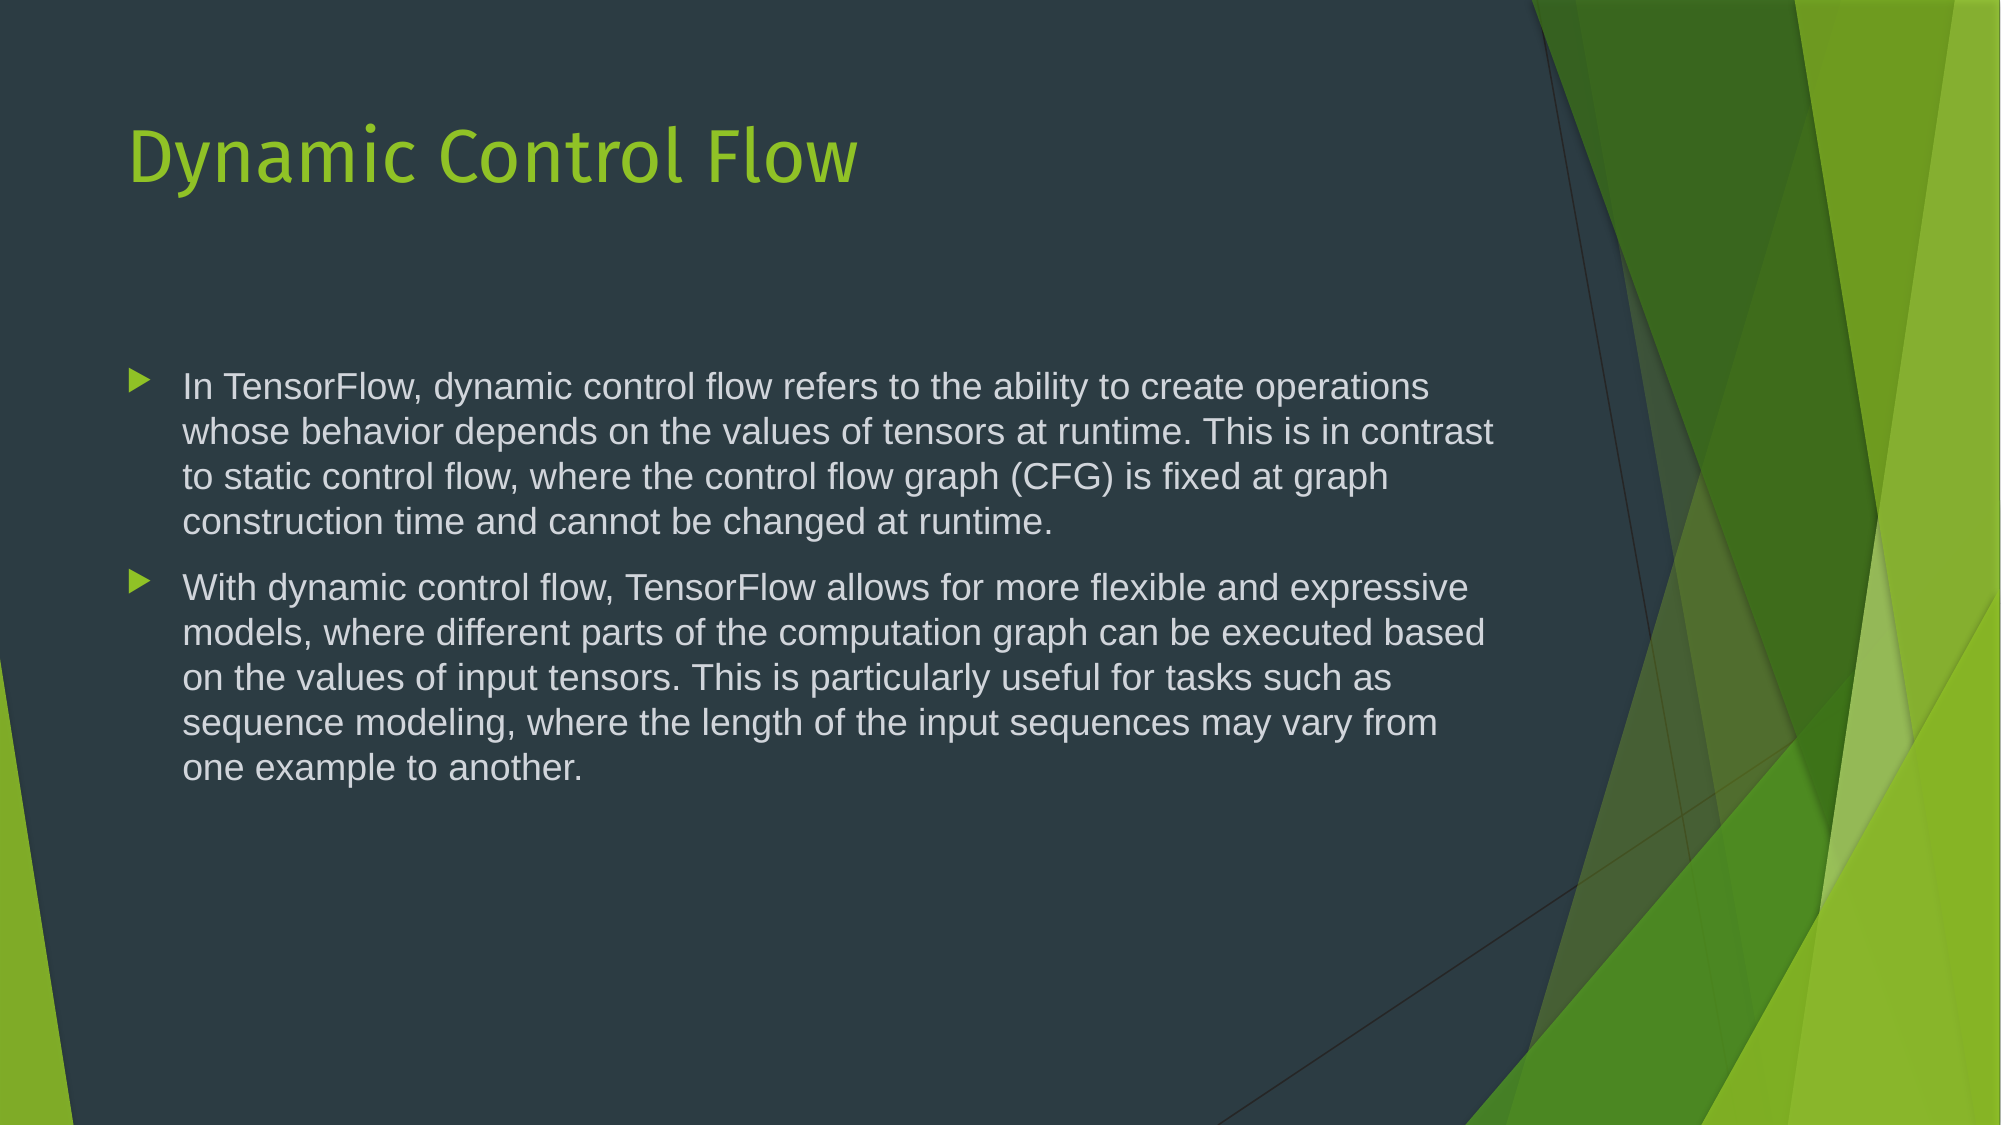

# Dynamic Control Flow
In TensorFlow, dynamic control flow refers to the ability to create operations whose behavior depends on the values of tensors at runtime. This is in contrast to static control flow, where the control flow graph (CFG) is fixed at graph construction time and cannot be changed at runtime.
With dynamic control flow, TensorFlow allows for more flexible and expressive models, where different parts of the computation graph can be executed based on the values of input tensors. This is particularly useful for tasks such as sequence modeling, where the length of the input sequences may vary from one example to another.